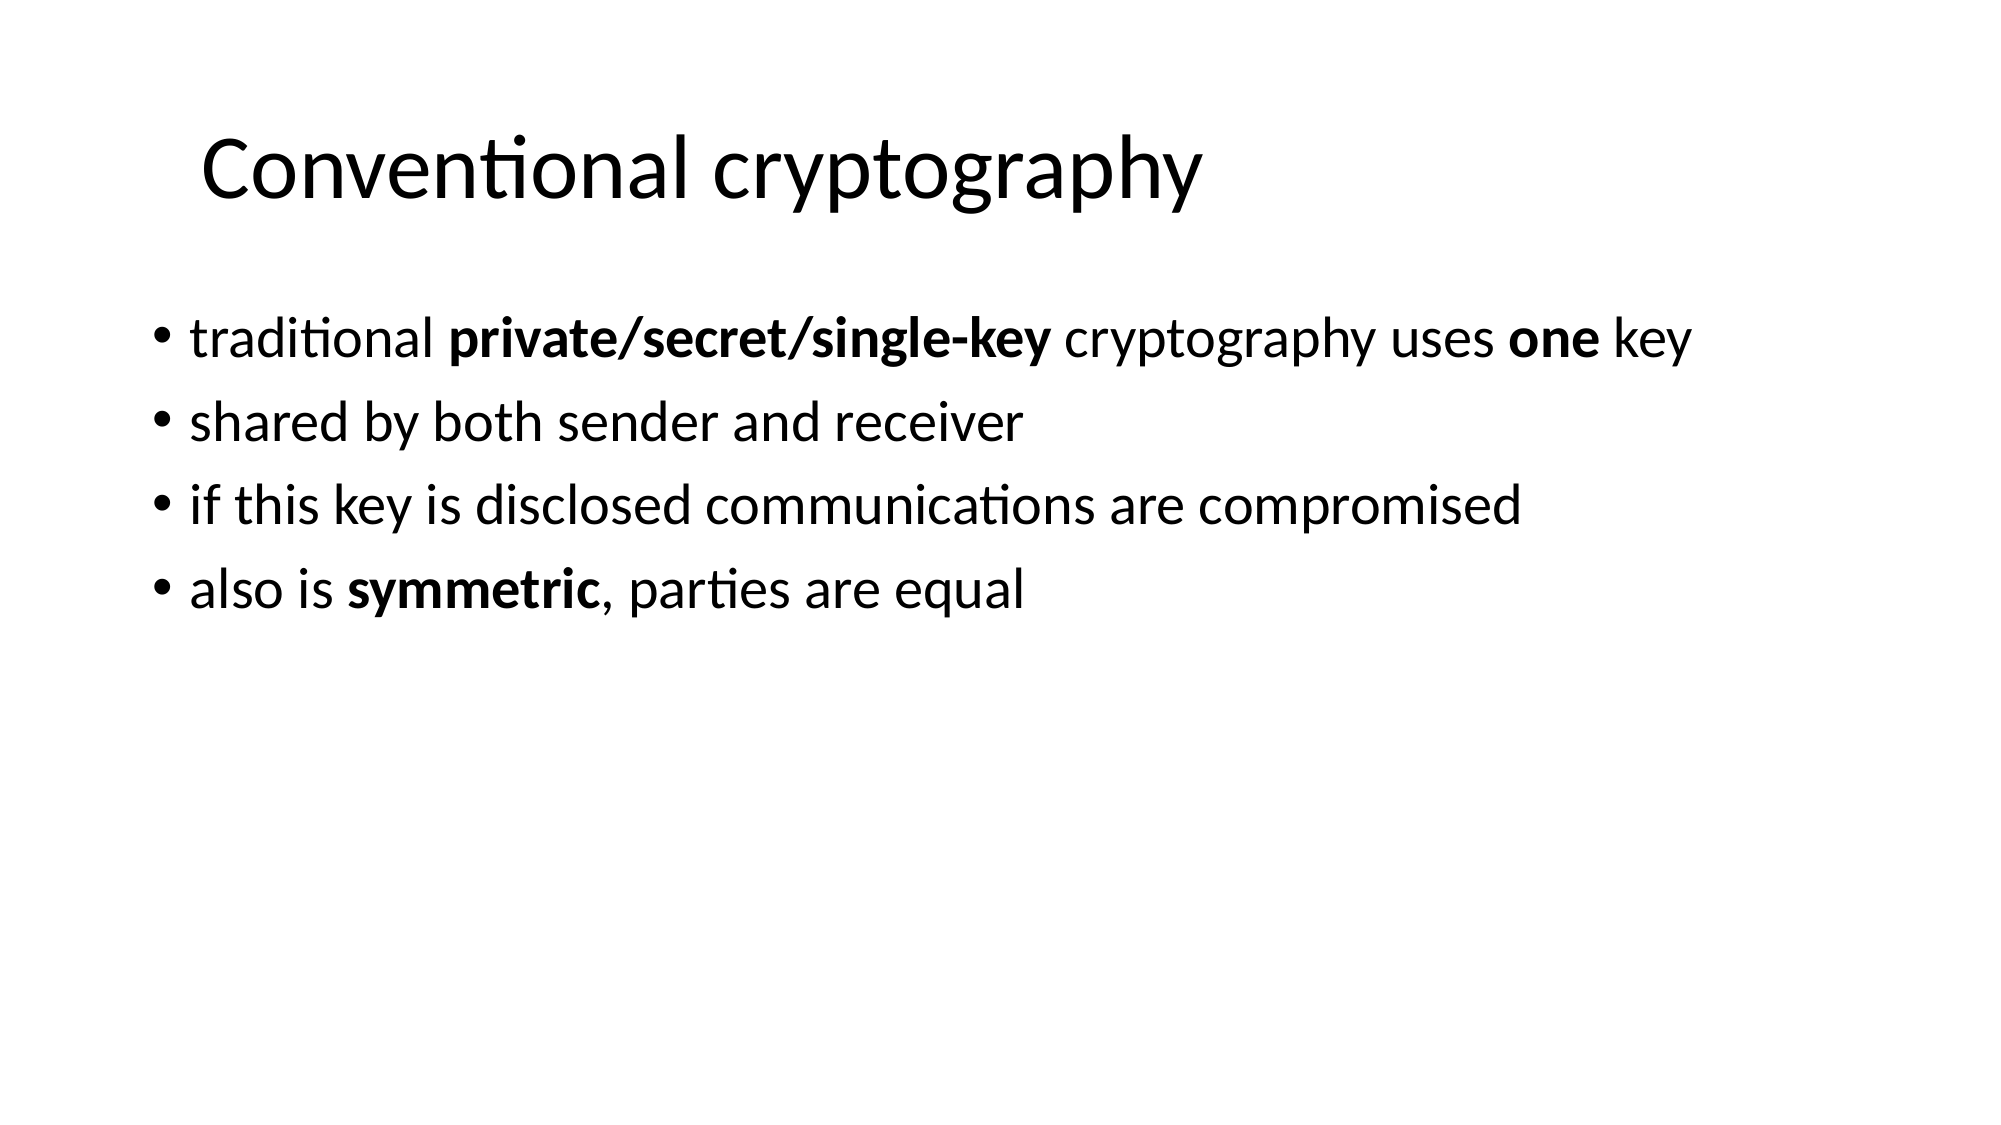

# Conventional cryptography
traditional private/secret/single-key cryptography uses one key
shared by both sender and receiver
if this key is disclosed communications are compromised
also is symmetric, parties are equal